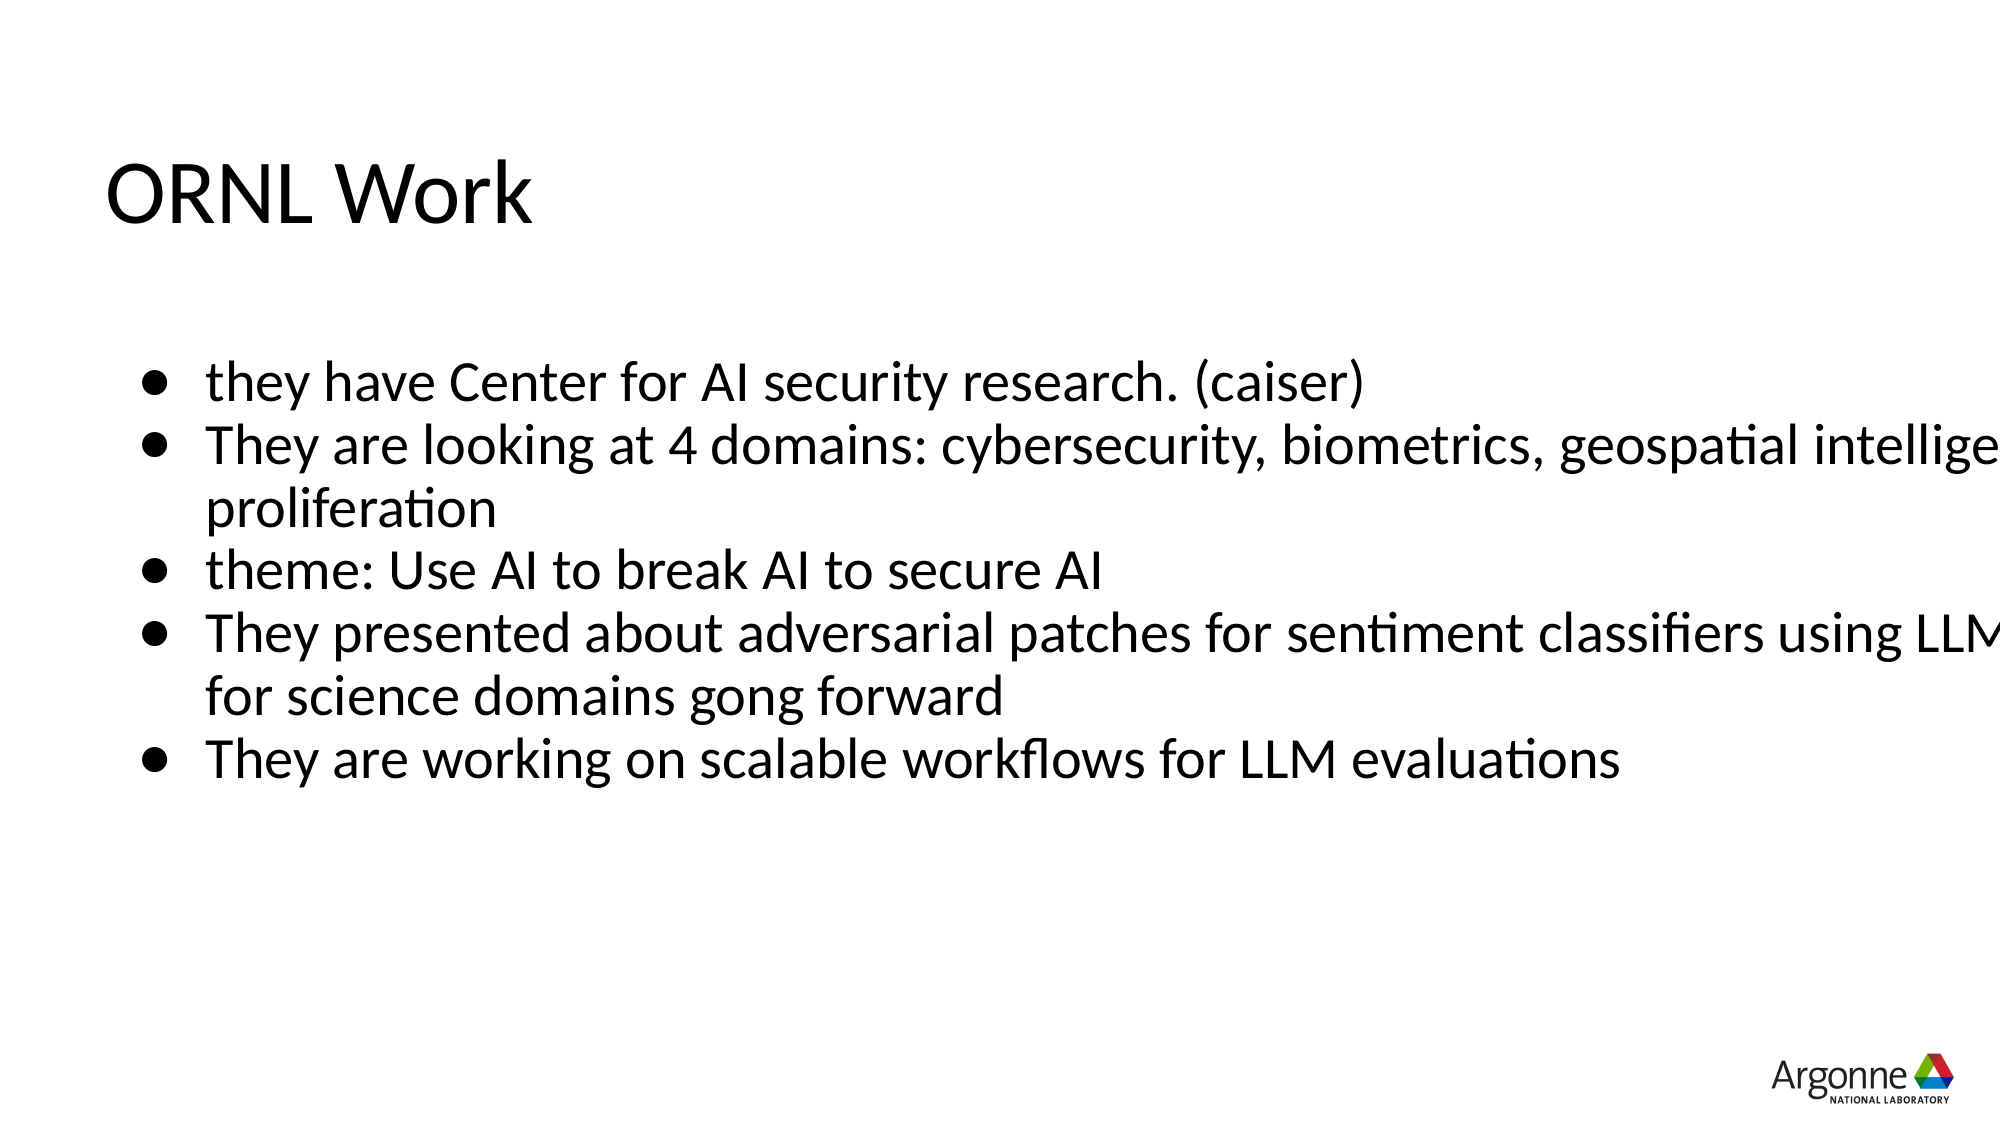

# ORNL Work
they have Center for AI security research. (caiser)
They are looking at 4 domains: cybersecurity, biometrics, geospatial intelligence and nuclear proliferation
theme: Use AI to break AI to secure AI
They presented about adversarial patches for sentiment classifiers using LLMs and aim to apply that for science domains gong forward
They are working on scalable workflows for LLM evaluations